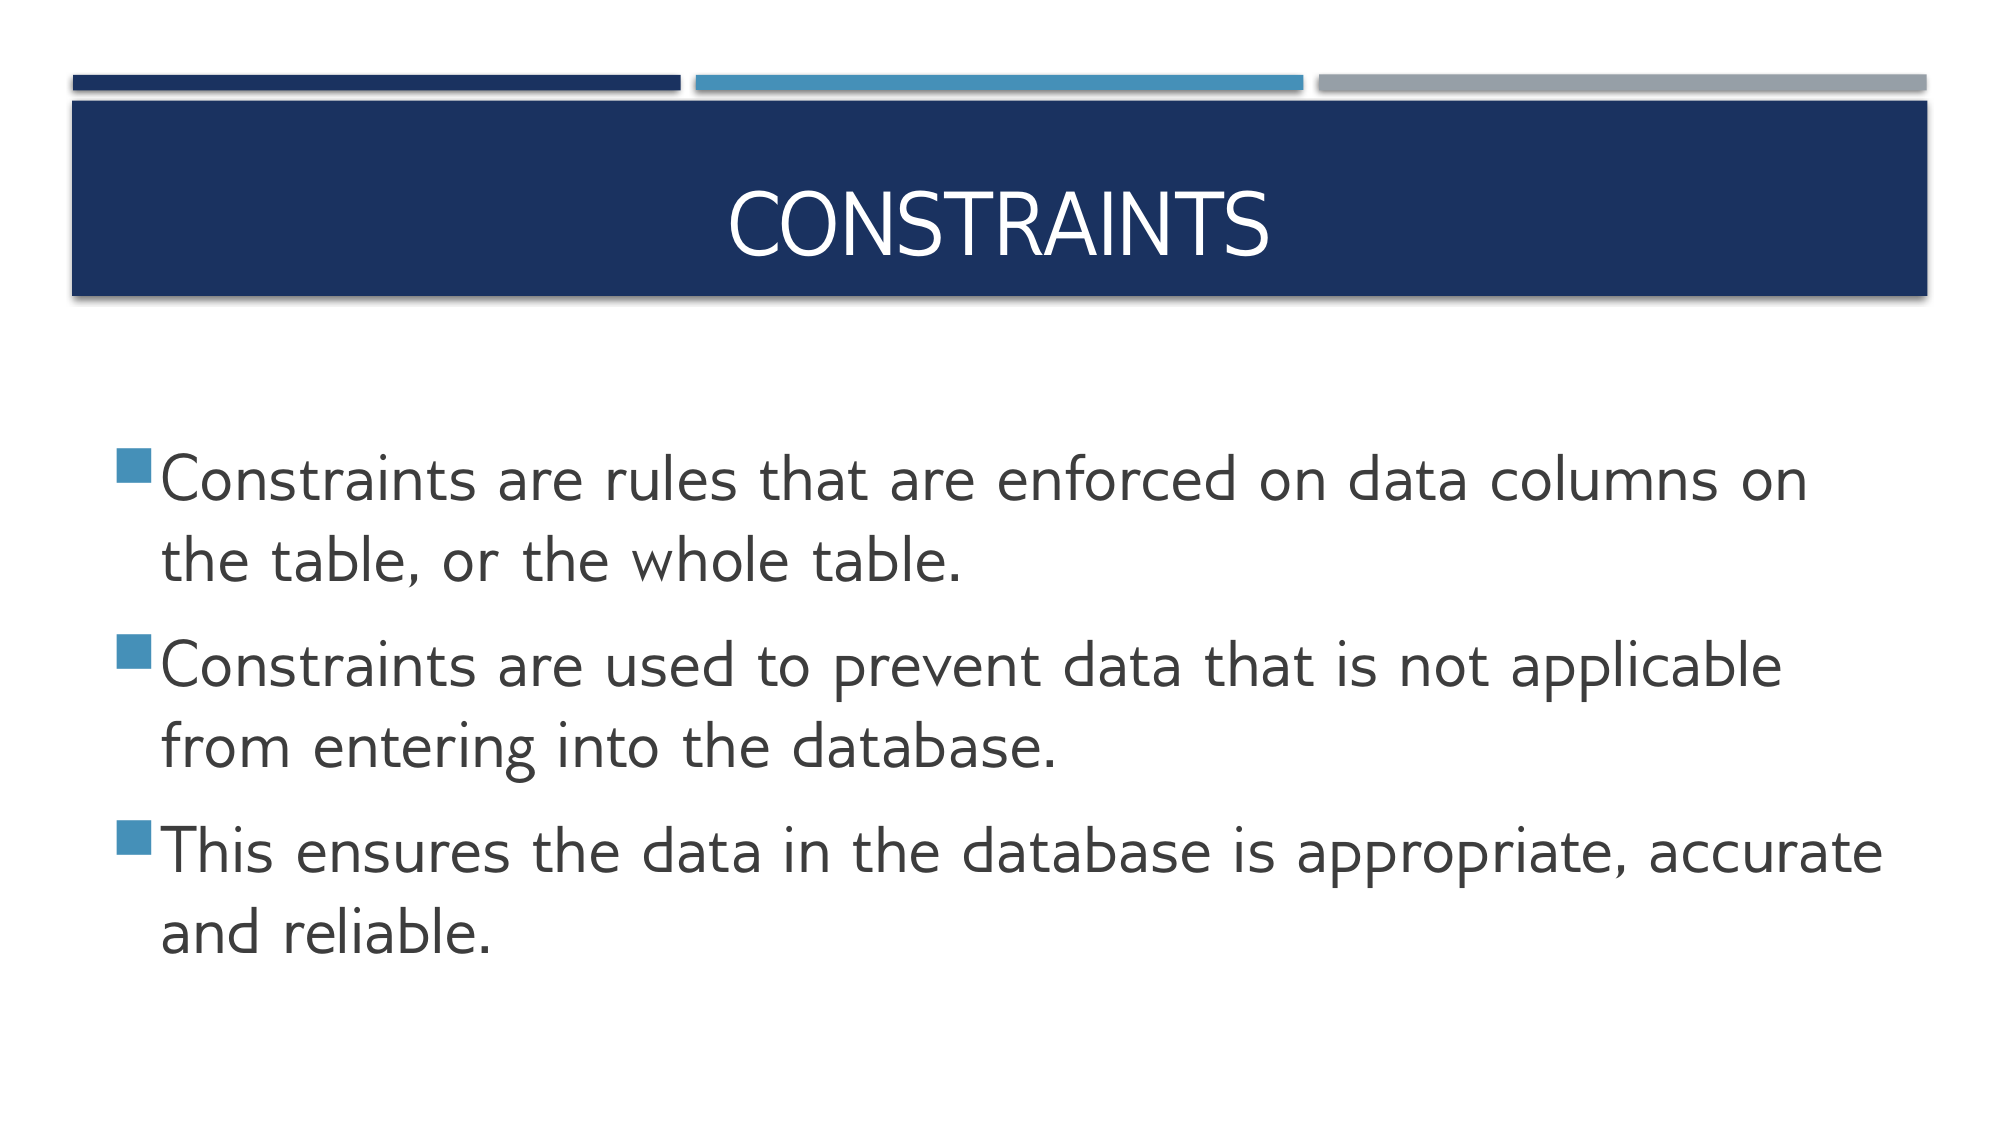

# Constraints
Constraints are rules that are enforced on data columns on the table, or the whole table.
Constraints are used to prevent data that is not applicable from entering into the database.
This ensures the data in the database is appropriate, accurate and reliable.